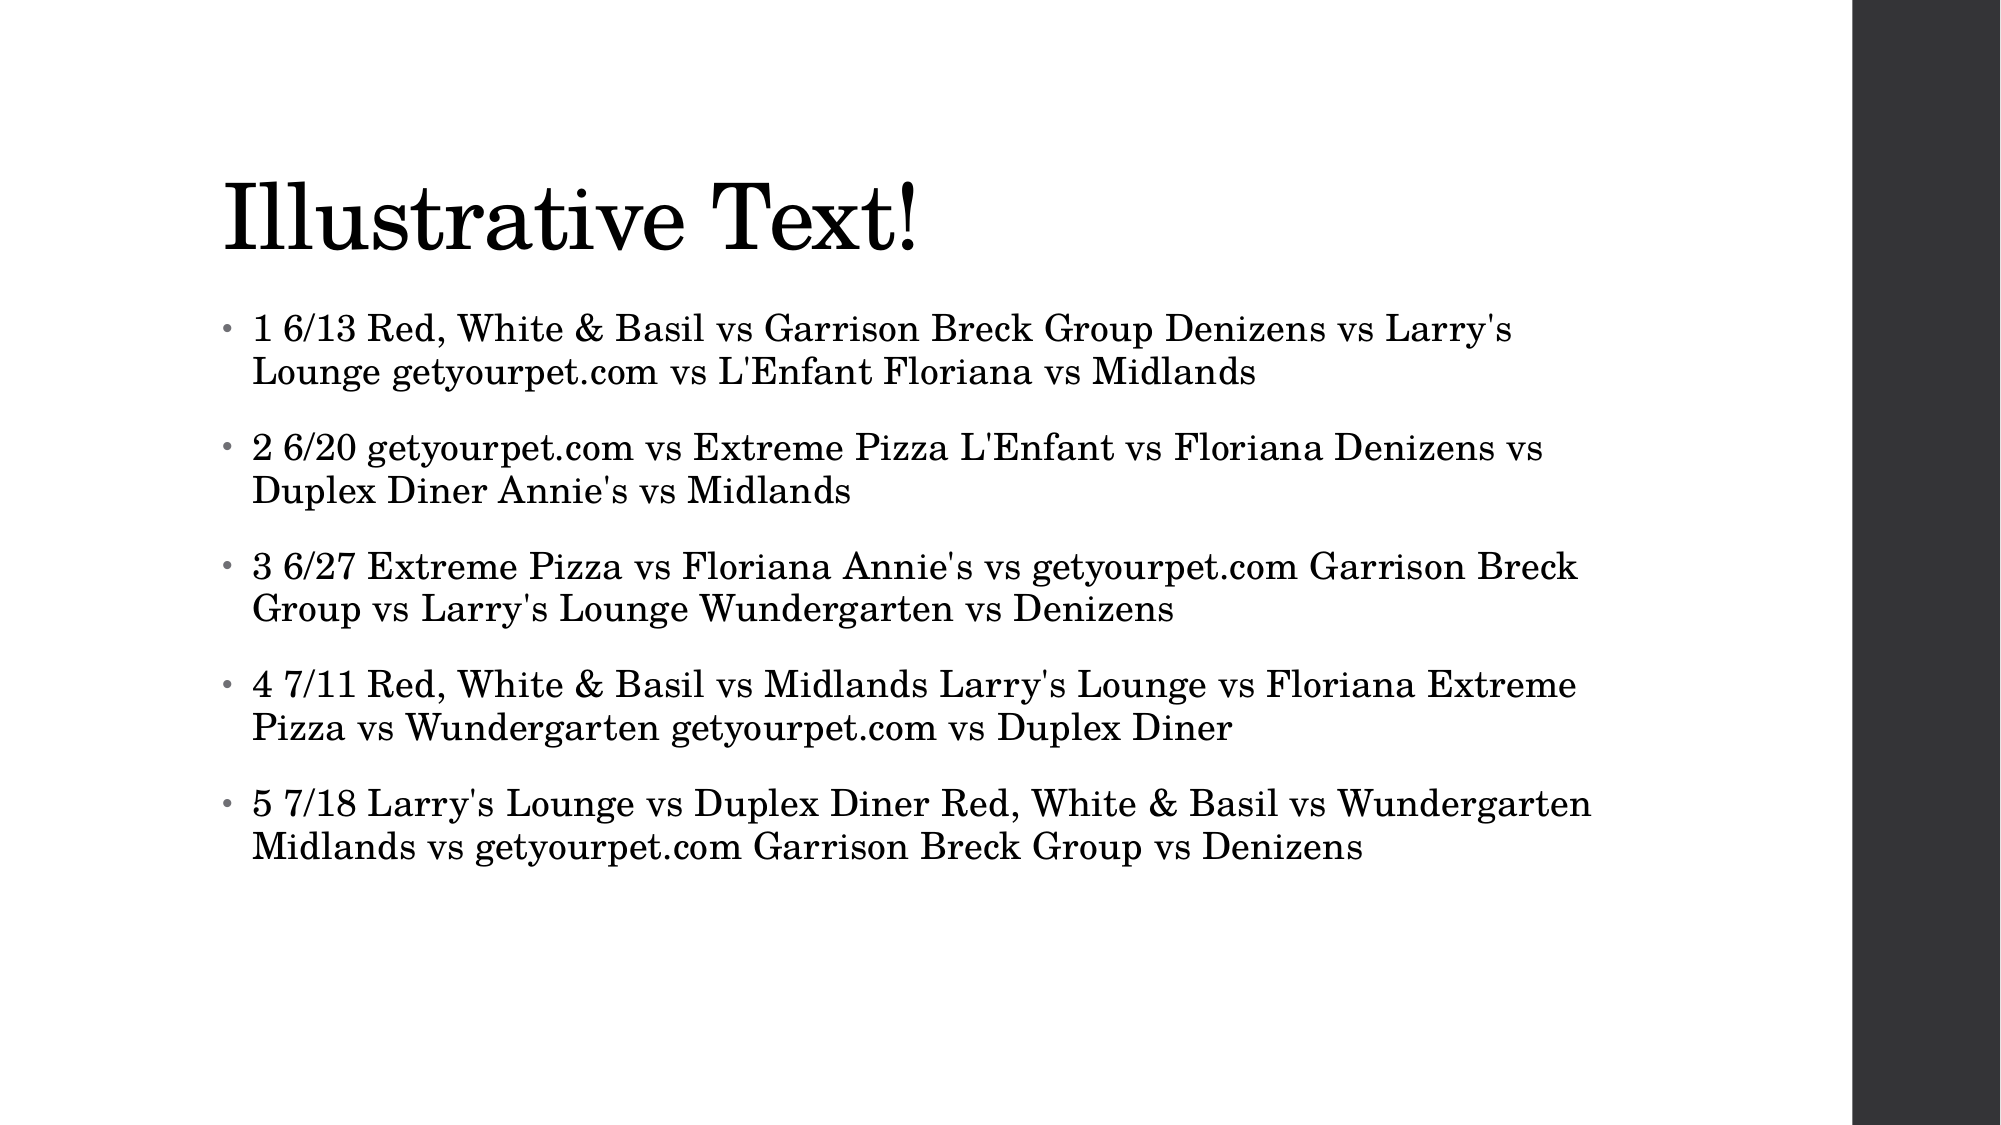

# Illustrative Text!
1 6/13 Red, White & Basil vs Garrison Breck Group Denizens vs Larry's Lounge getyourpet.com vs L'Enfant Floriana vs Midlands
2 6/20 getyourpet.com vs Extreme Pizza L'Enfant vs Floriana Denizens vs Duplex Diner Annie's vs Midlands
3 6/27 Extreme Pizza vs Floriana Annie's vs getyourpet.com Garrison Breck Group vs Larry's Lounge Wundergarten vs Denizens
4 7/11 Red, White & Basil vs Midlands Larry's Lounge vs Floriana Extreme Pizza vs Wundergarten getyourpet.com vs Duplex Diner
5 7/18 Larry's Lounge vs Duplex Diner Red, White & Basil vs Wundergarten Midlands vs getyourpet.com Garrison Breck Group vs Denizens